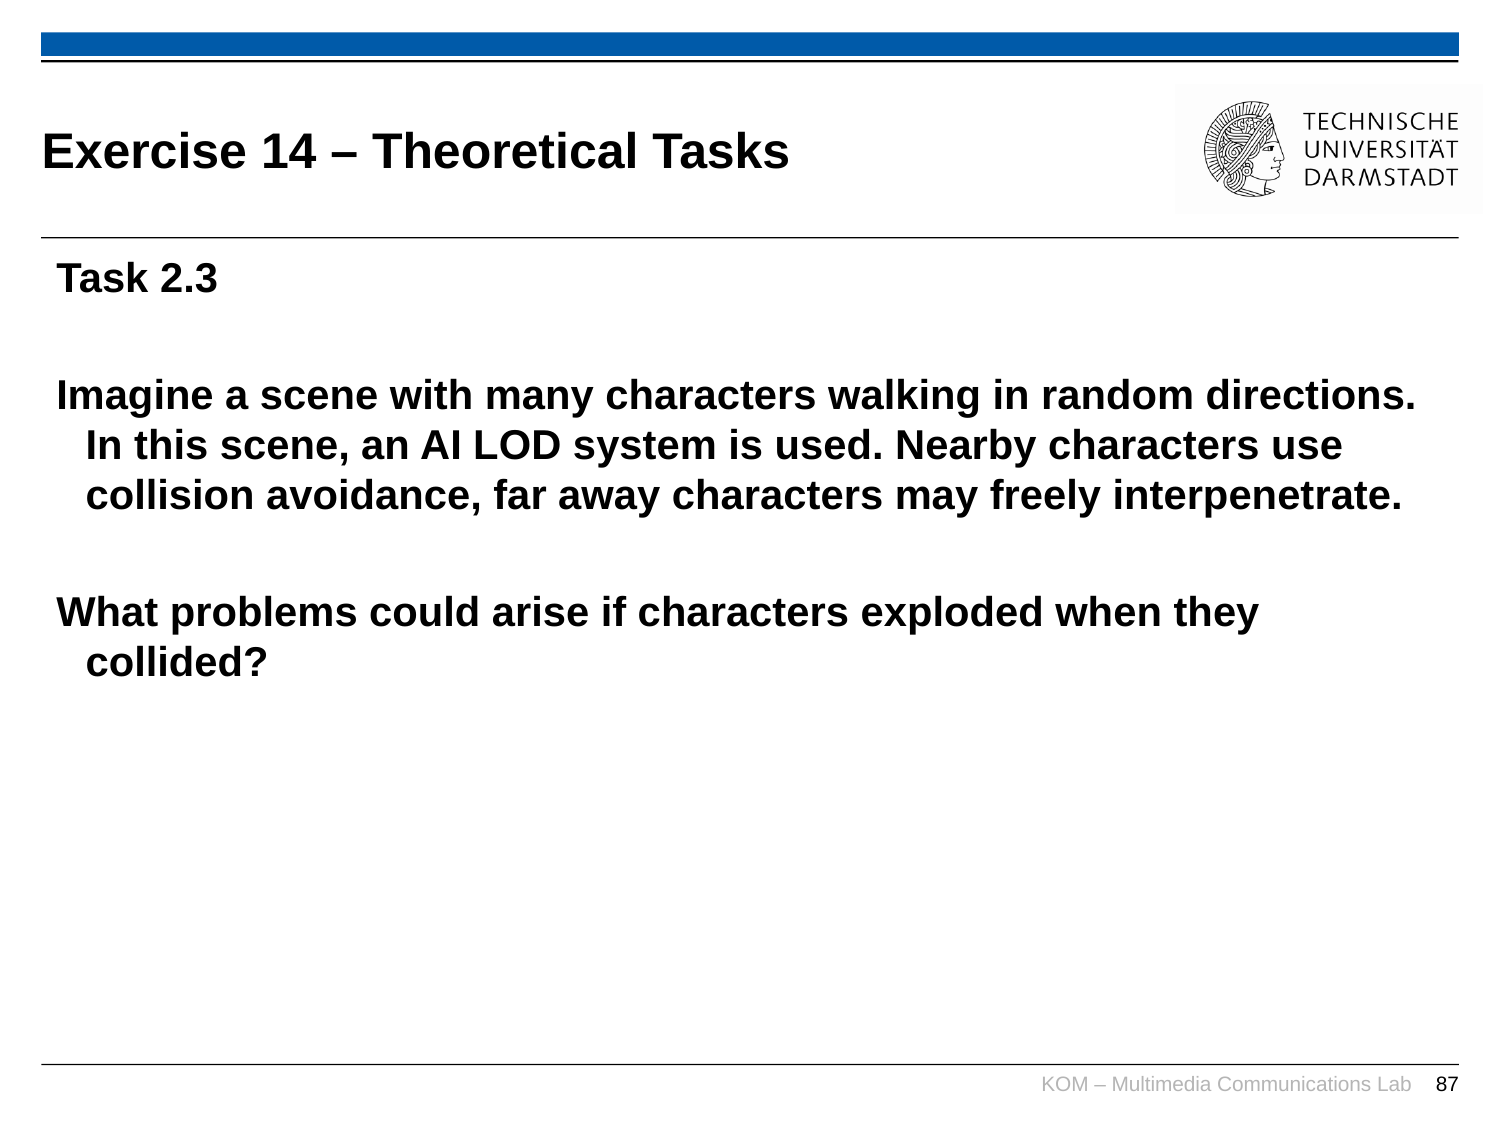

# Exercise 14 – Theoretical Tasks
Task 2.3

Imagine a scene with many characters walking in random directions. In this scene, an AI LOD system is used. Nearby characters use collision avoidance, far away characters may freely interpenetrate.

What problems could arise if characters exploded when they collided?